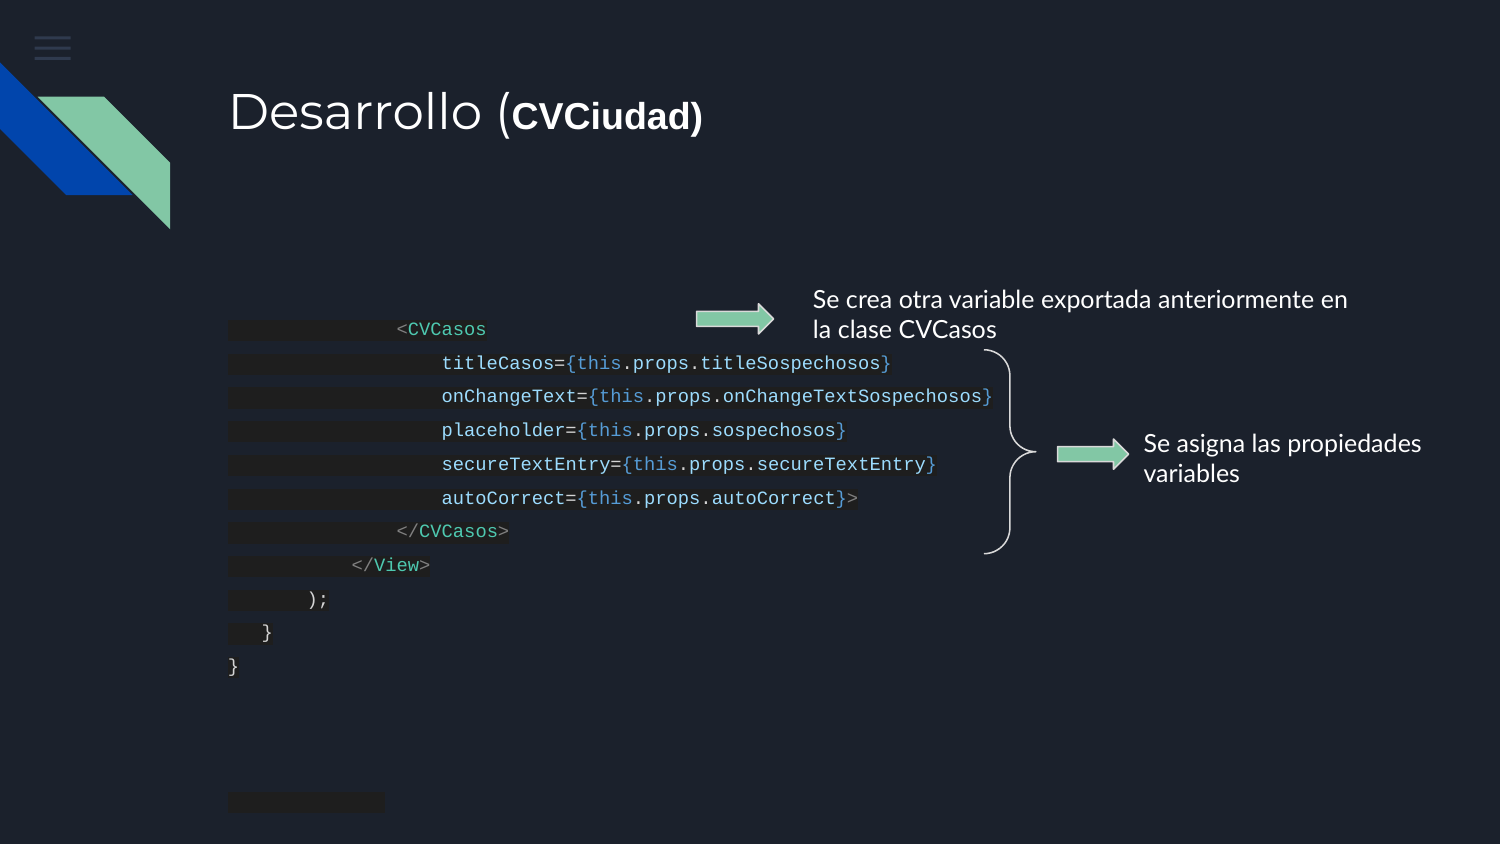

# Desarrollo (CVCiudad)

               <CVCasos
                   titleCasos={this.props.titleSospechosos}
                   onChangeText={this.props.onChangeTextSospechosos}
                   placeholder={this.props.sospechosos}
                   secureTextEntry={this.props.secureTextEntry}
                   autoCorrect={this.props.autoCorrect}>
               </CVCasos>
           </View>
       );
   }
}

Se crea otra variable exportada anteriormente en la clase CVCasos

Se asigna las propiedades variables